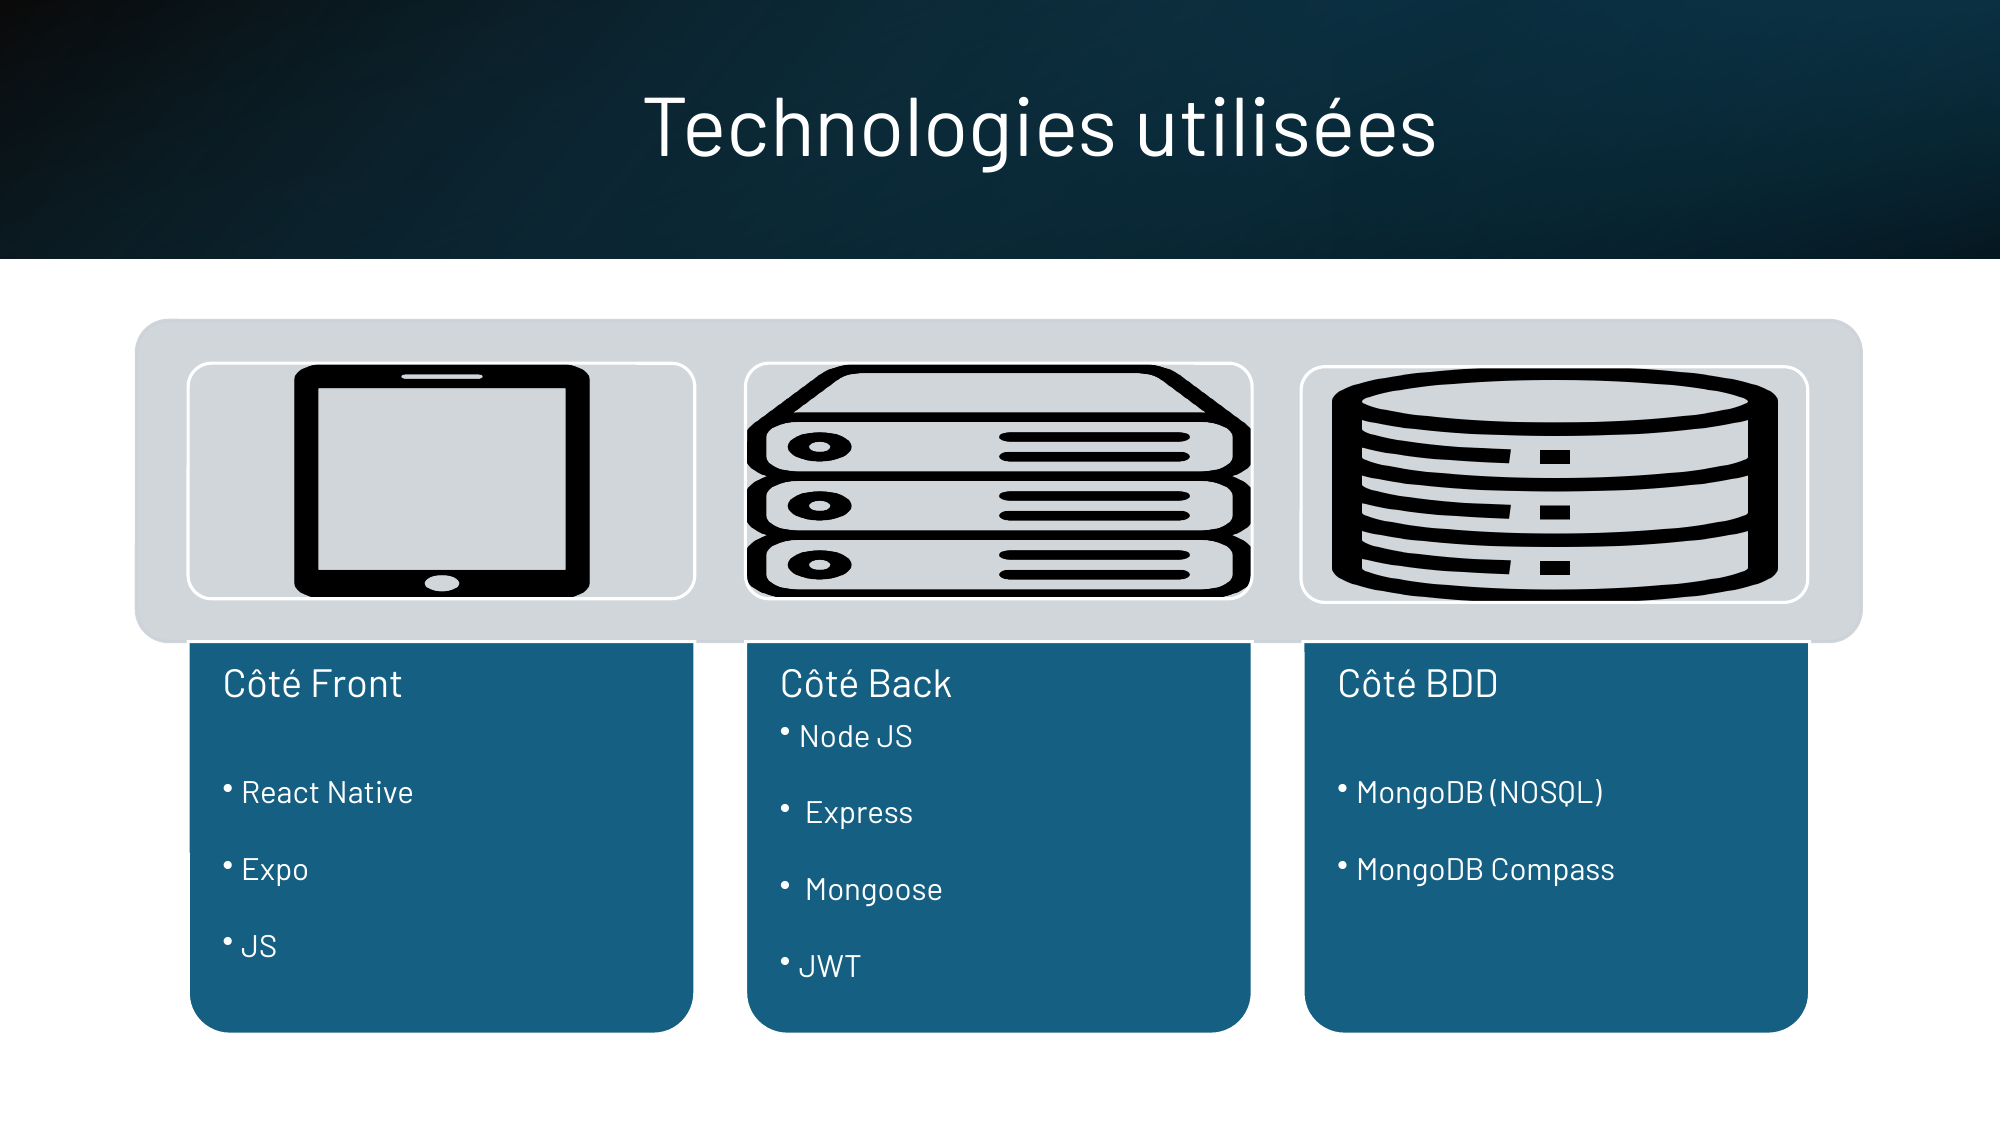

# Technologies utilisées
Côté Front

React Native

Expo

JS
Côté Back
Node JS

 Express

 Mongoose

JWT
Côté BDD

MongoDB (NOSQL)

MongoDB Compass